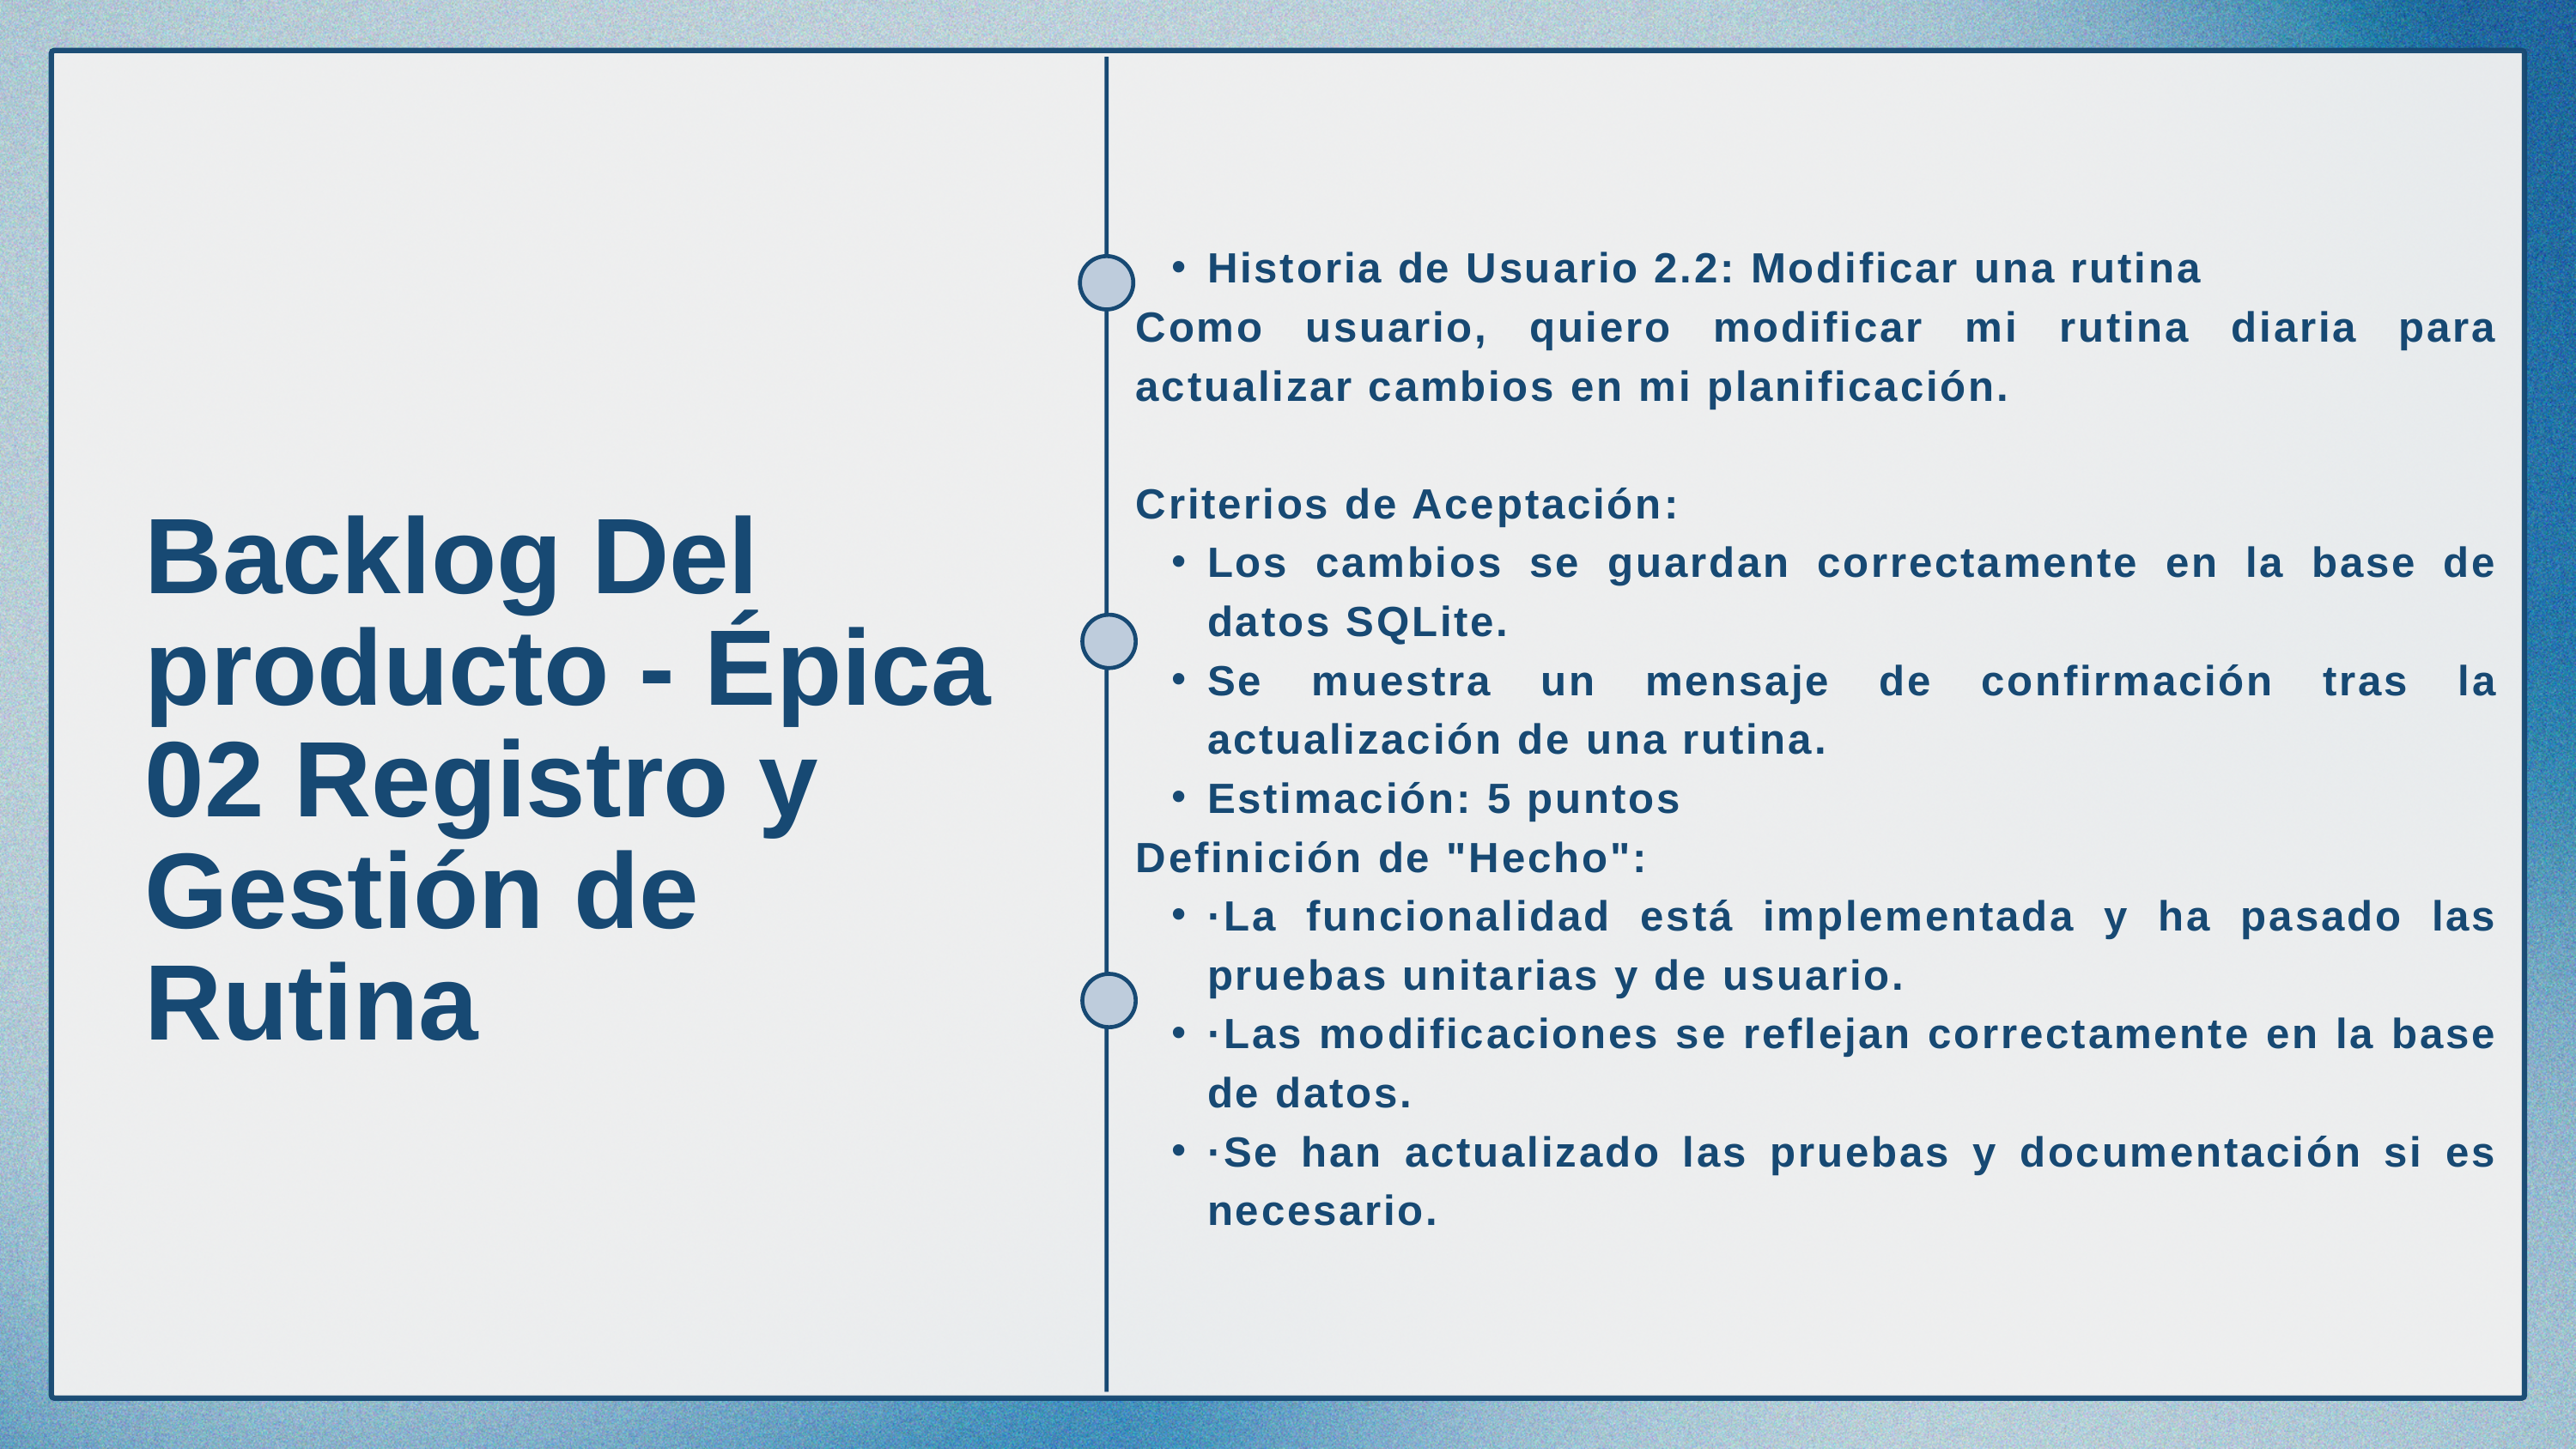

Historia de Usuario 2.2: Modificar una rutina
Como usuario, quiero modificar mi rutina diaria para actualizar cambios en mi planificación.

Criterios de Aceptación:
Los cambios se guardan correctamente en la base de datos SQLite.
Se muestra un mensaje de confirmación tras la actualización de una rutina.
Estimación: 5 puntos
Definición de "Hecho":
·La funcionalidad está implementada y ha pasado las pruebas unitarias y de usuario.
·Las modificaciones se reflejan correctamente en la base de datos.
·Se han actualizado las pruebas y documentación si es necesario.

Backlog Del producto - Épica 02 Registro y Gestión de Rutina